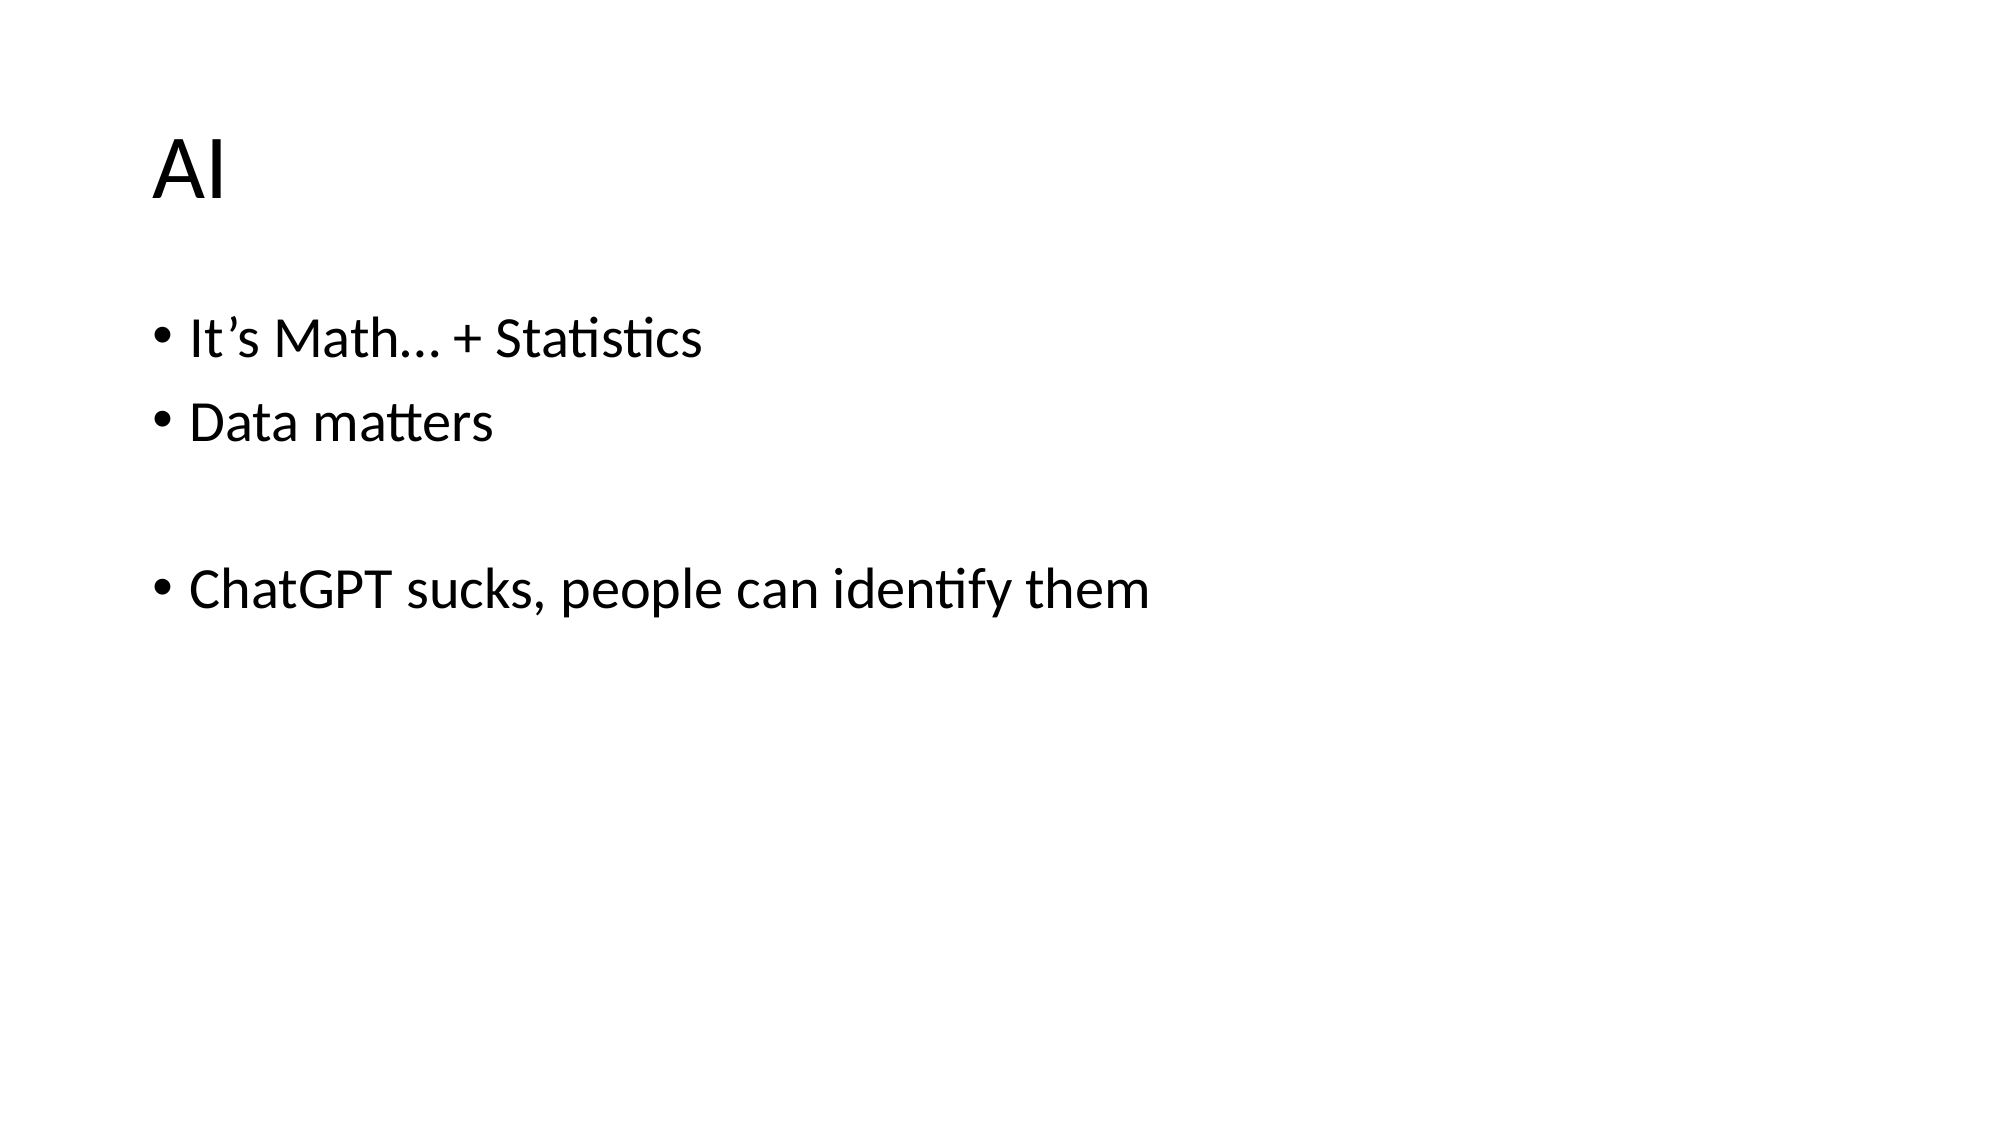

# AI
It’s Math… + Statistics
Data matters

ChatGPT sucks, people can identify them